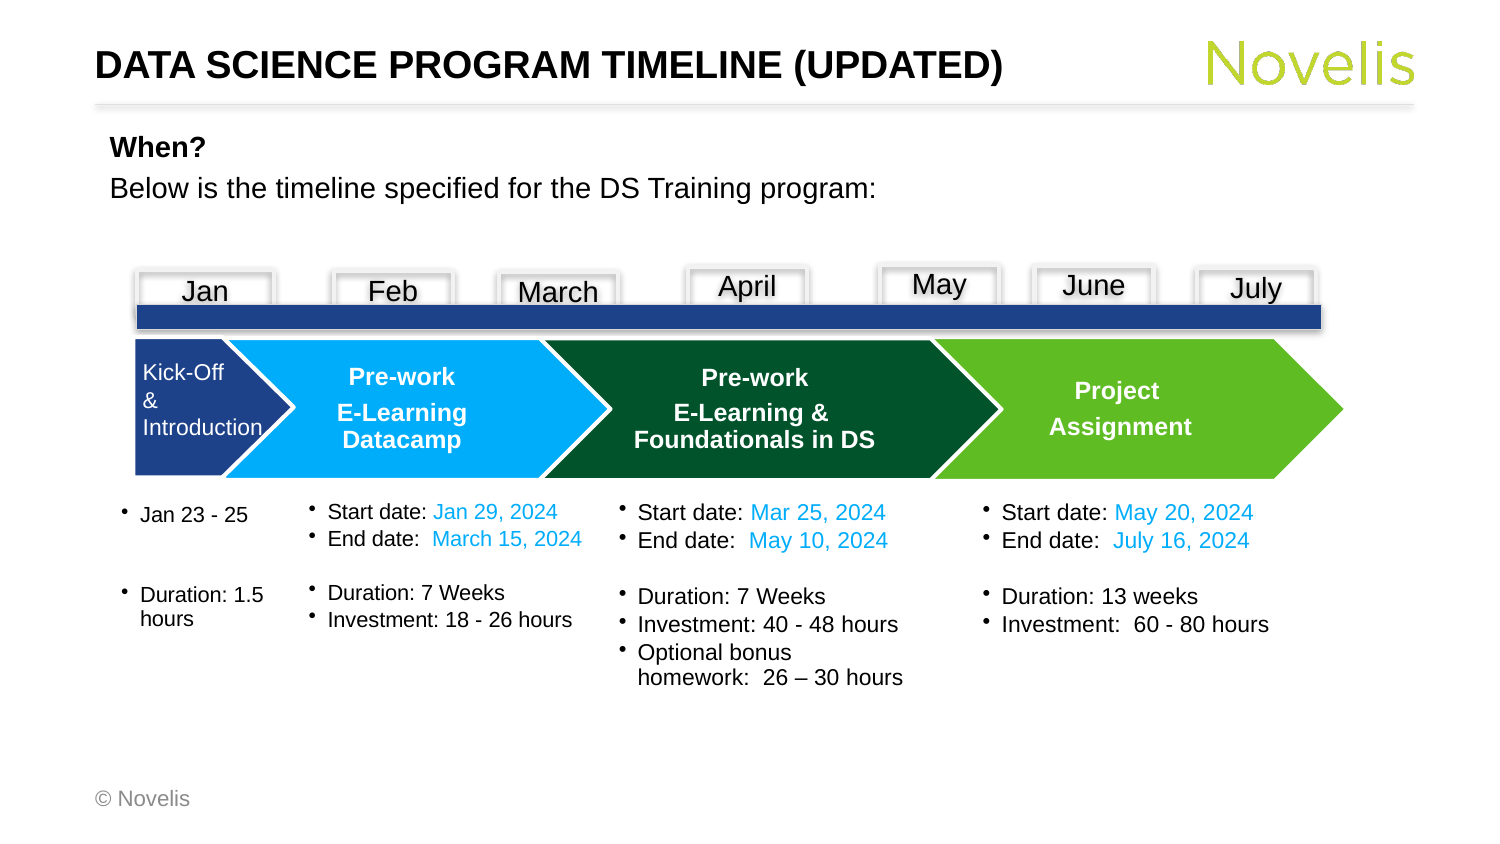

# Data science Program timeline (updated)
When?
Below is the timeline specified for the DS Training program:
Jan
May
June
April
July
Feb
March

Project
Assignment
Pre-work
E-Learning Datacamp
Pre-work
E-Learning &  Foundationals in DS
Kick-Off &
Introduction
Kick-Off
&
Introduction
Start date: Mar 25, 2024
End date:  May 10, 2024

Duration: 7 Weeks
Investment: 40 - 48 hours
Optional bonus homework:  26 – 30 hours
Start date: May 20, 2024
End date:  July 16, 2024

Duration: 13 weeks
Investment:  60 - 80 hours
Start date: Jan 29, 2024
End date:  March 15, 2024

Duration: 7 Weeks
Investment: 18 - 26 hours
Jan 23 - 25

Duration: 1.5 hours